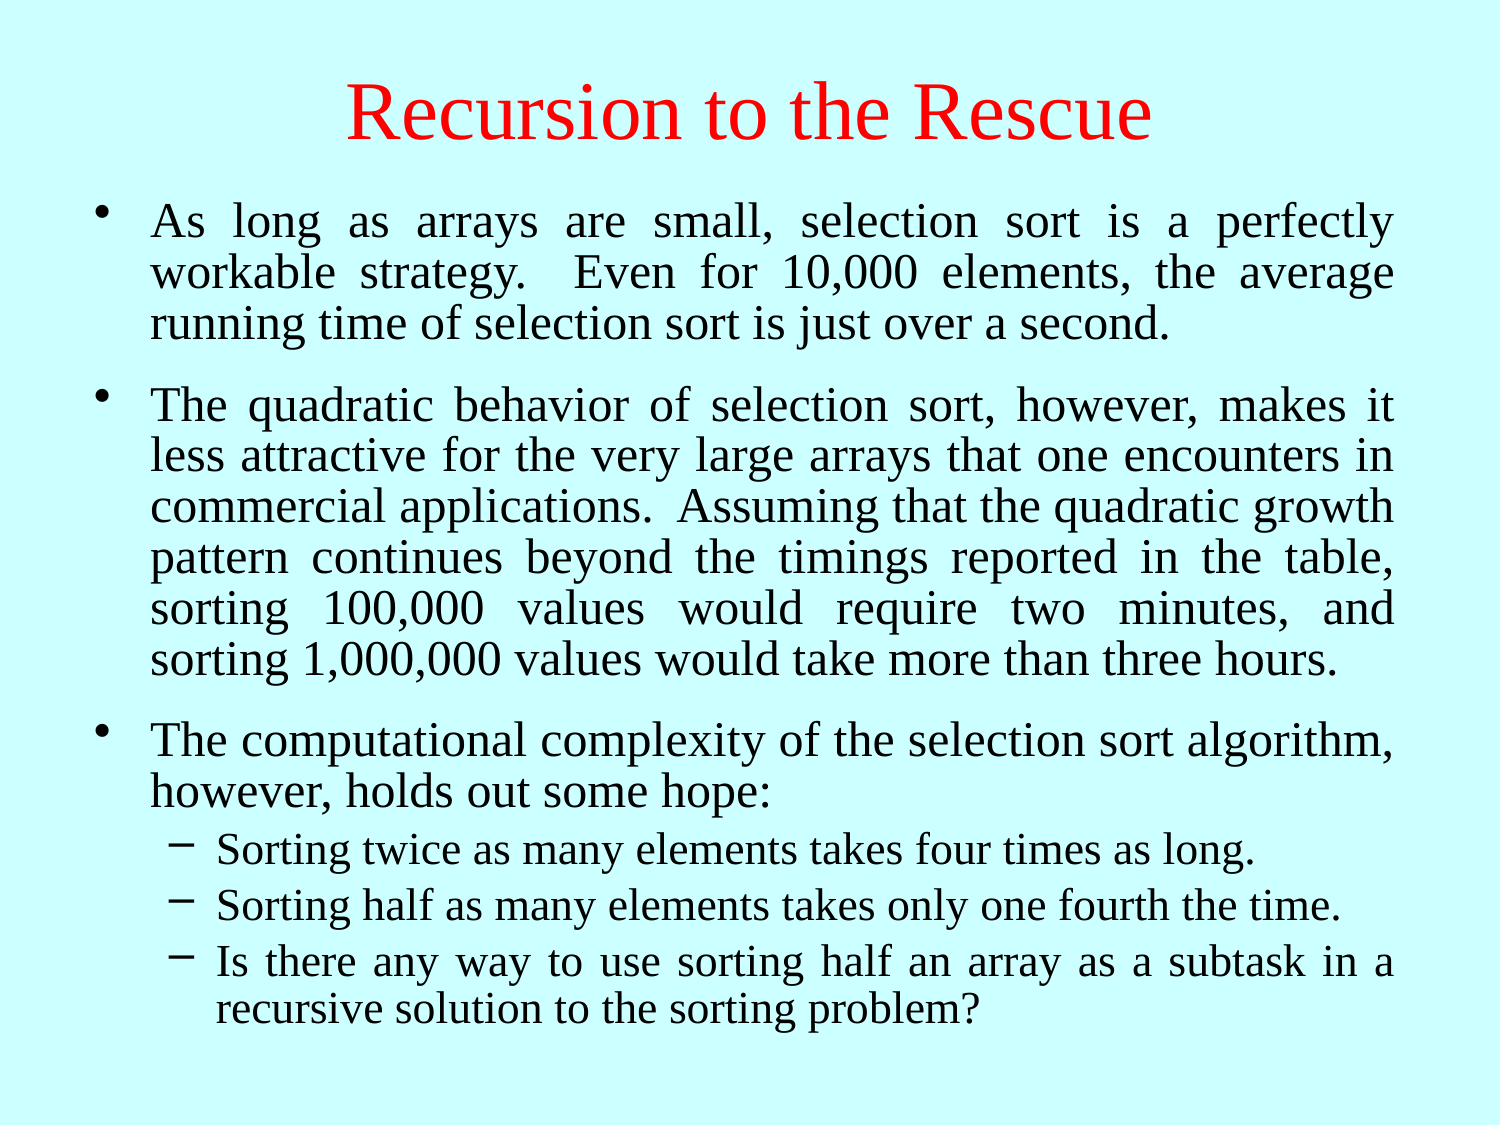

# Recursion to the Rescue
As long as arrays are small, selection sort is a perfectly workable strategy.  Even for 10,000 elements, the average running time of selection sort is just over a second.
The quadratic behavior of selection sort, however, makes it less attractive for the very large arrays that one encounters in commercial applications.  Assuming that the quadratic growth pattern continues beyond the timings reported in the table, sorting 100,000 values would require two minutes, and sorting 1,000,000 values would take more than three hours.
The computational complexity of the selection sort algorithm, however, holds out some hope:
Sorting twice as many elements takes four times as long.
Sorting half as many elements takes only one fourth the time.
Is there any way to use sorting half an array as a subtask in a recursive solution to the sorting problem?